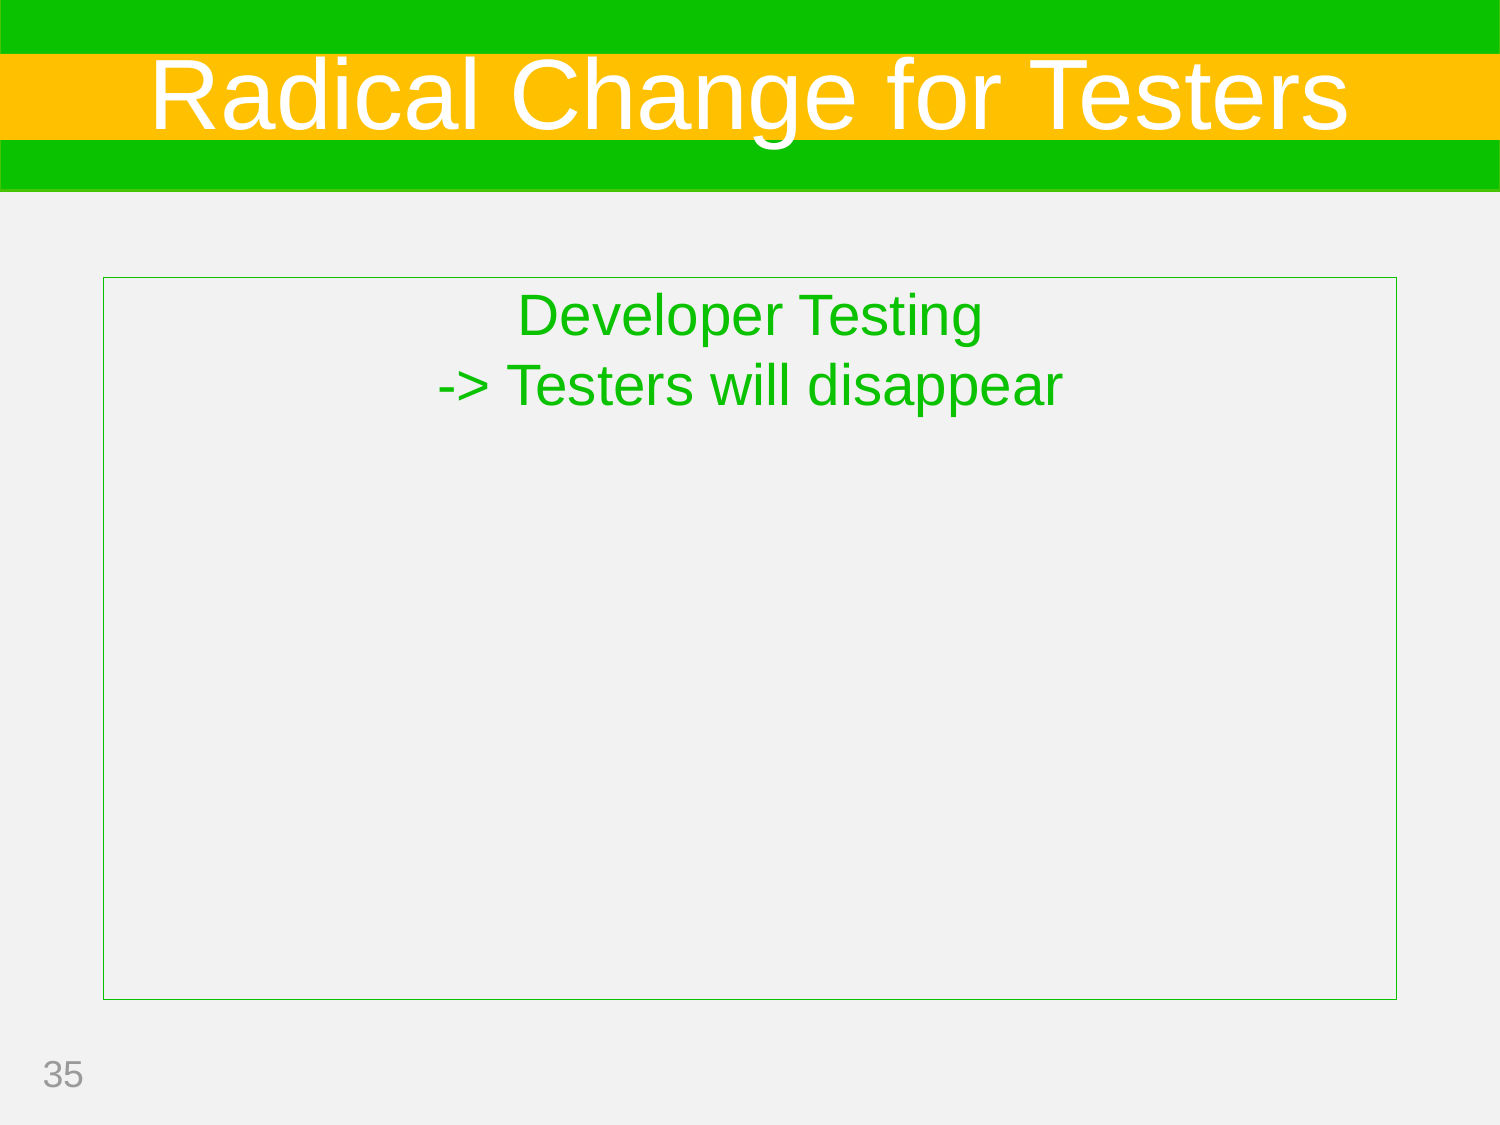

# Radical Change for Testers
Developer Testing
-> Testers will disappear
35